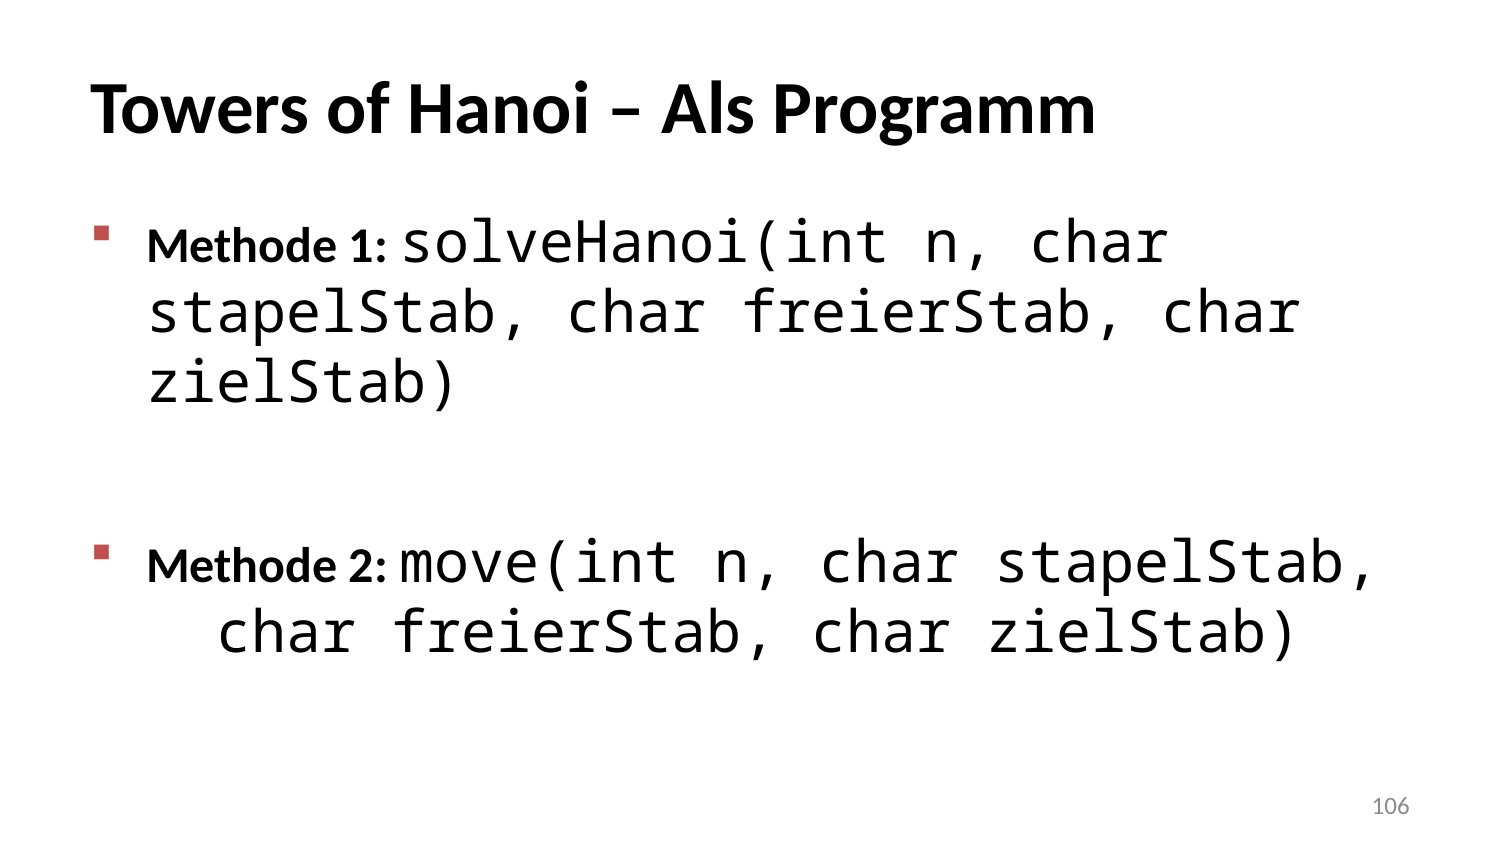

# Towers of Hanoi – Als Programm
Methode 1: solveHanoi(int n, char stapelStab, char freierStab, char zielStab)

Methode 2: move(int n, char stapelStab,   char freierStab, char zielStab)

106